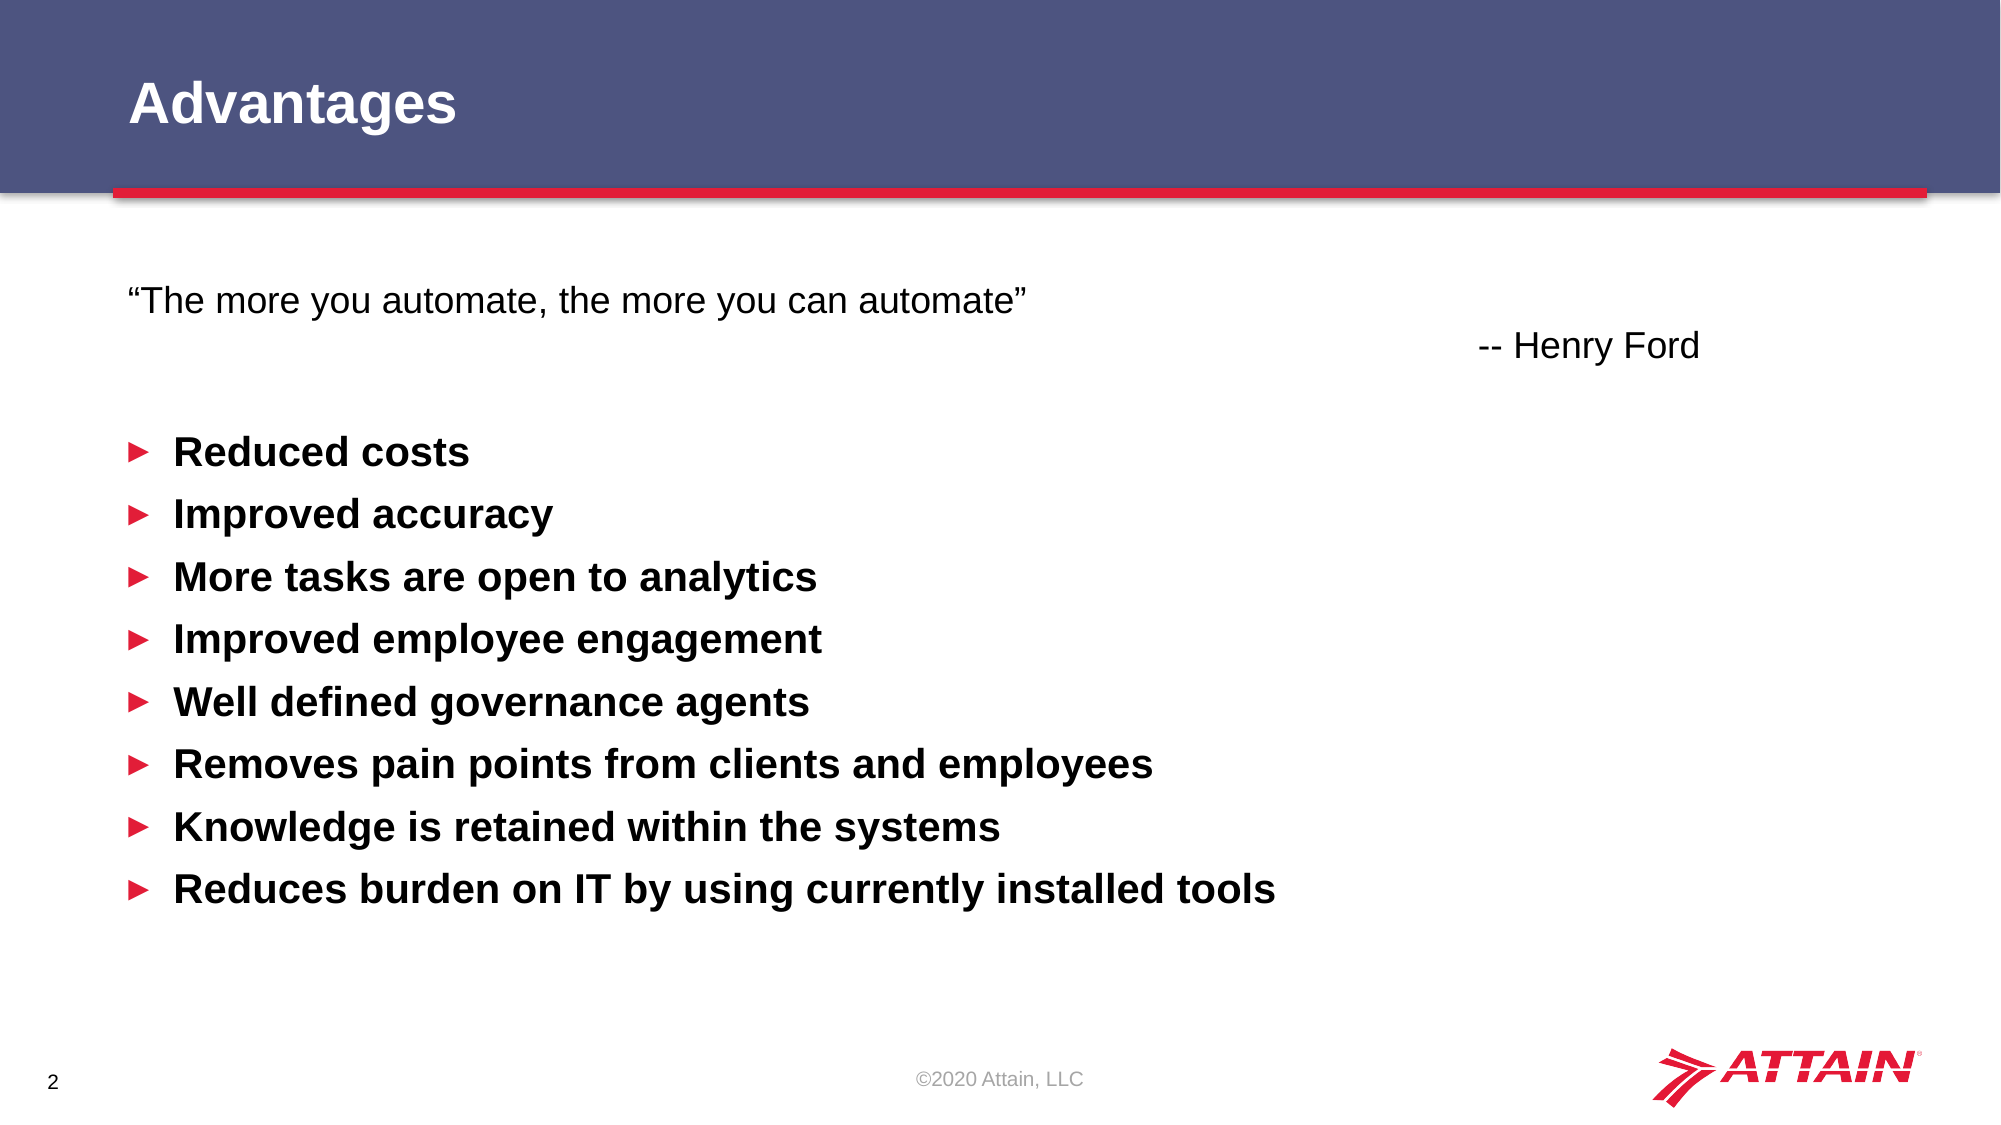

# Advantages
“The more you automate, the more you can automate”
									-- Henry Ford
Reduced costs
Improved accuracy
More tasks are open to analytics
Improved employee engagement
Well defined governance agents
Removes pain points from clients and employees
Knowledge is retained within the systems
Reduces burden on IT by using currently installed tools

2